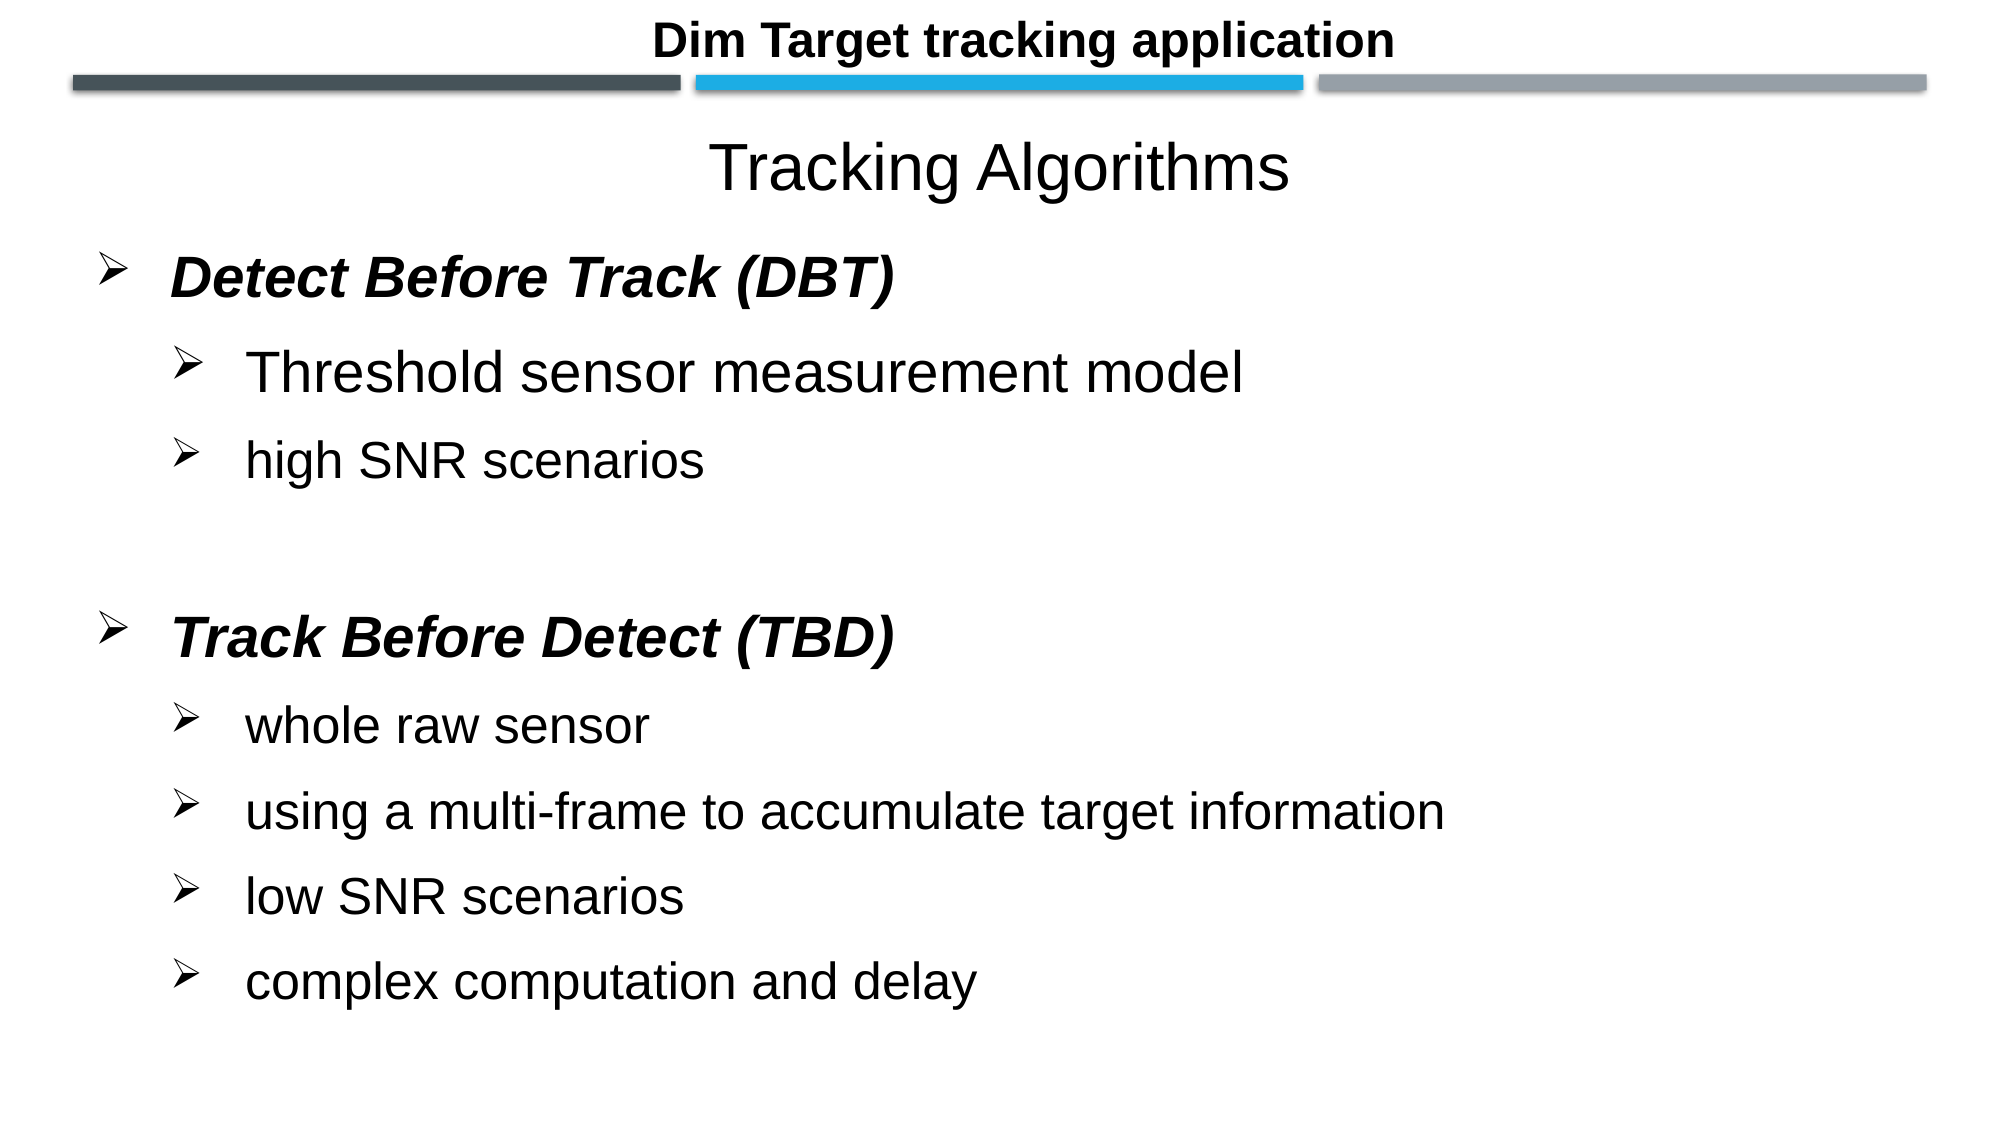

Dim Target tracking application
Tracking Algorithms
Detect Before Track (DBT)
Threshold sensor measurement model
high SNR scenarios

Track Before Detect (TBD)
whole raw sensor
using a multi-frame to accumulate target information
low SNR scenarios
complex computation and delay